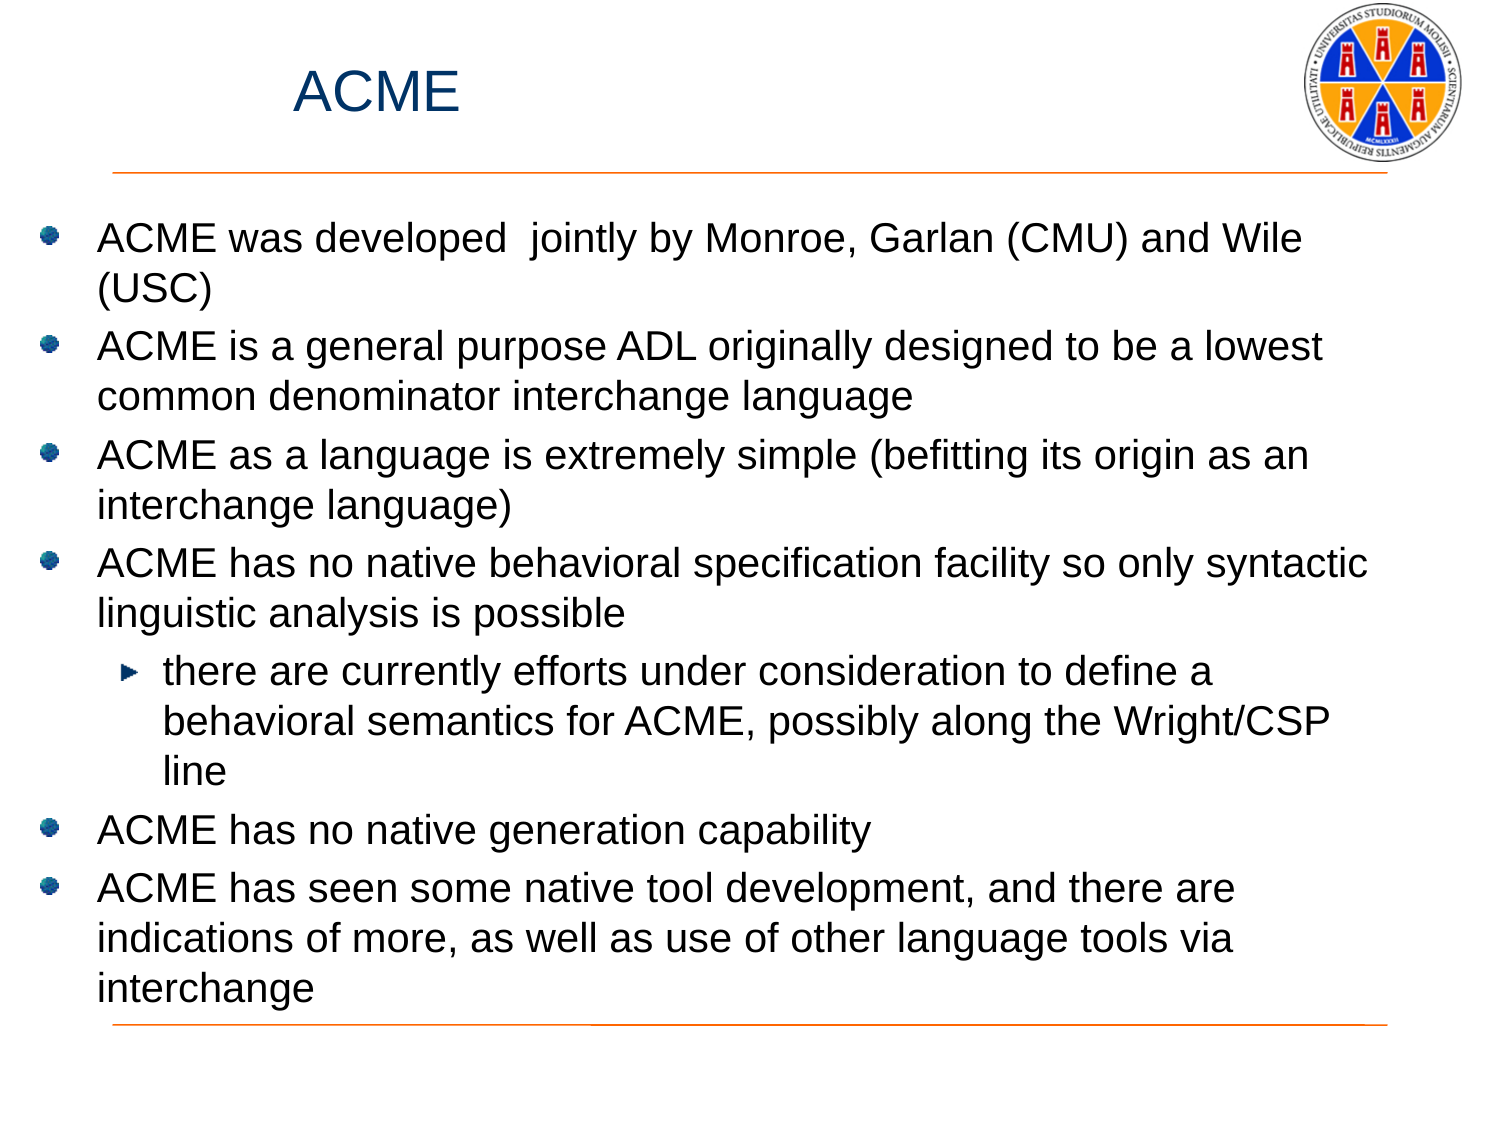

# ACME
ACME was developed  jointly by Monroe, Garlan (CMU) and Wile (USC)
ACME is a general purpose ADL originally designed to be a lowest common denominator interchange language
ACME as a language is extremely simple (befitting its origin as an interchange language)
ACME has no native behavioral specification facility so only syntactic linguistic analysis is possible
there are currently efforts under consideration to define a behavioral semantics for ACME, possibly along the Wright/CSP line
ACME has no native generation capability
ACME has seen some native tool development, and there are indications of more, as well as use of other language tools via interchange